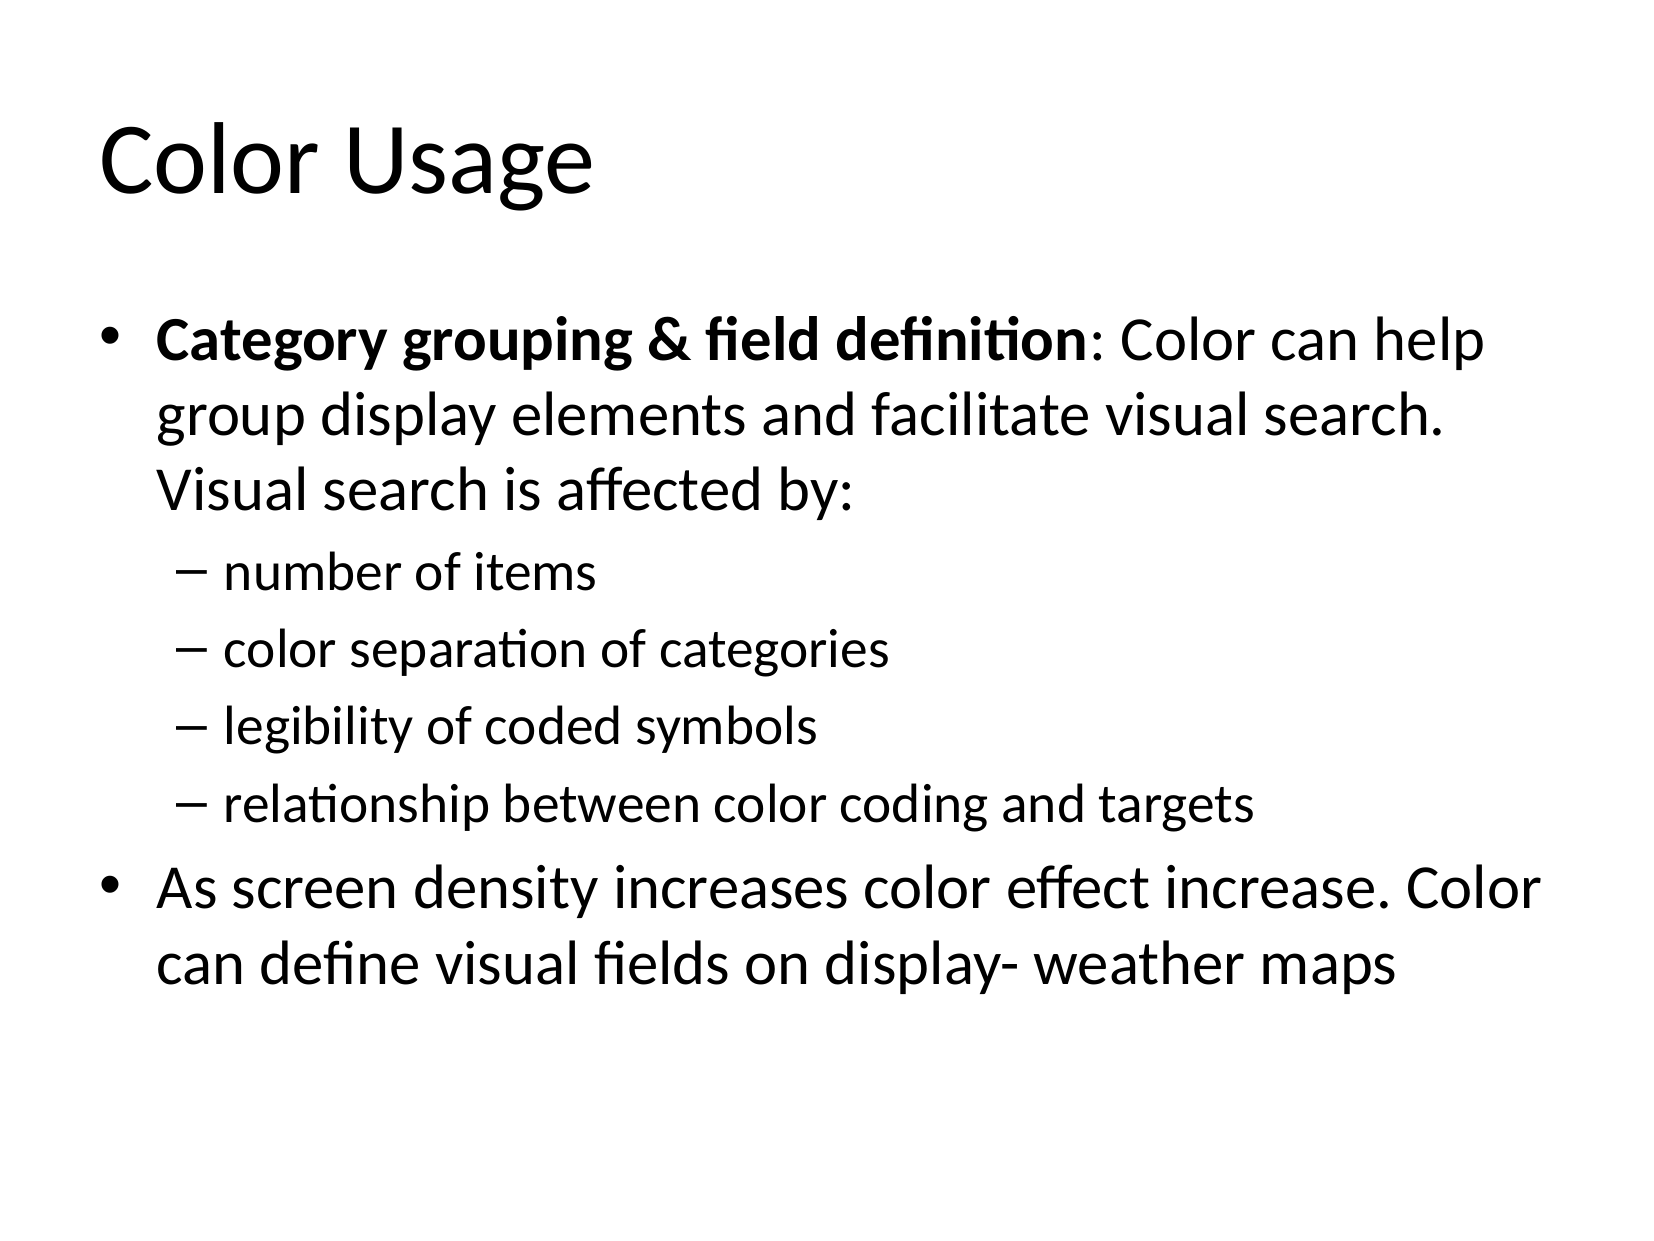

# Color Usage
Category grouping & field definition: Color can help group display elements and facilitate visual search. Visual search is affected by:
number of items
color separation of categories
legibility of coded symbols
relationship between color coding and targets
As screen density increases color effect increase. Color can define visual fields on display- weather maps